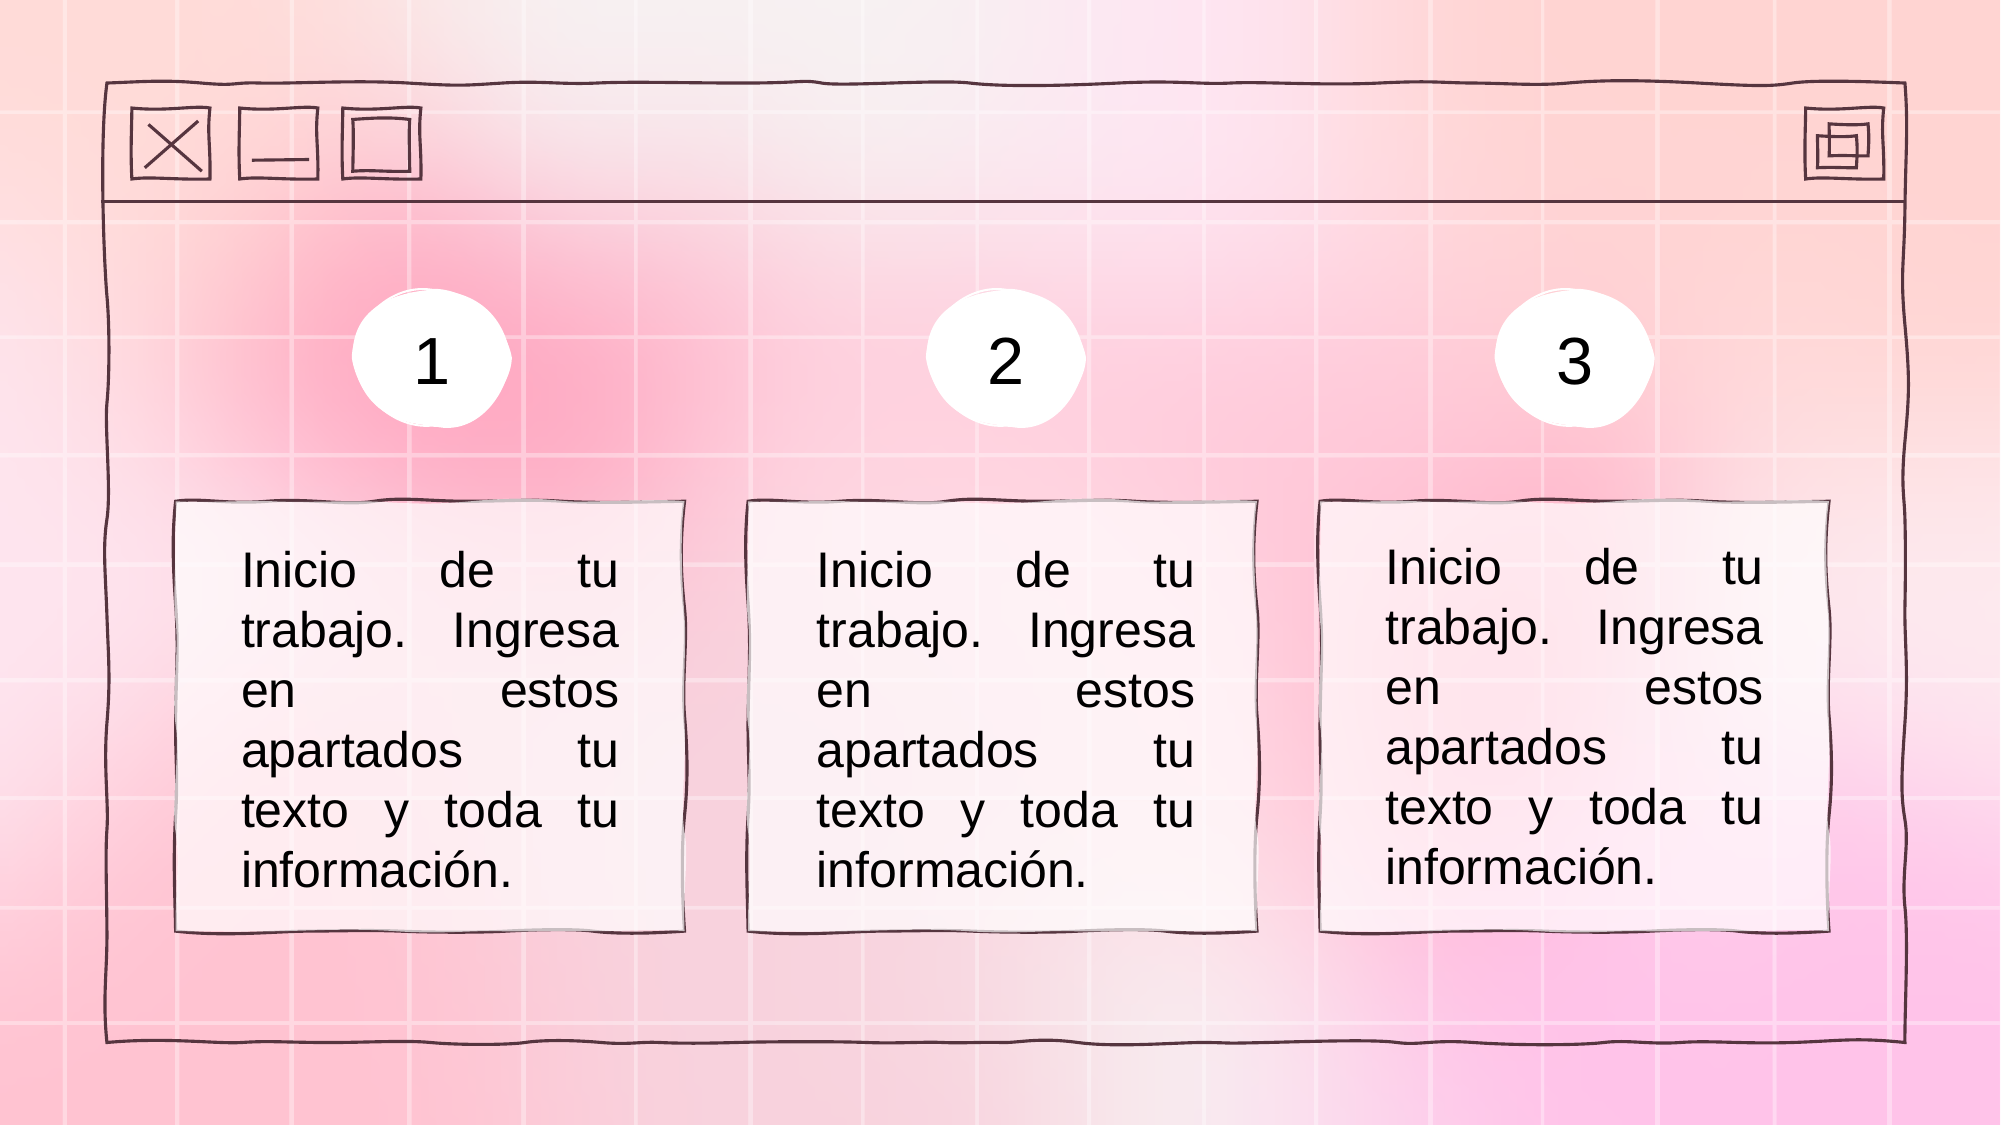

1
2
3

Inicio de tu trabajo. Ingresa en estos apartados tu texto y toda tu información.
Inicio de tu trabajo. Ingresa en estos apartados tu texto y toda tu información.
Inicio de tu trabajo. Ingresa en estos apartados tu texto y toda tu información.